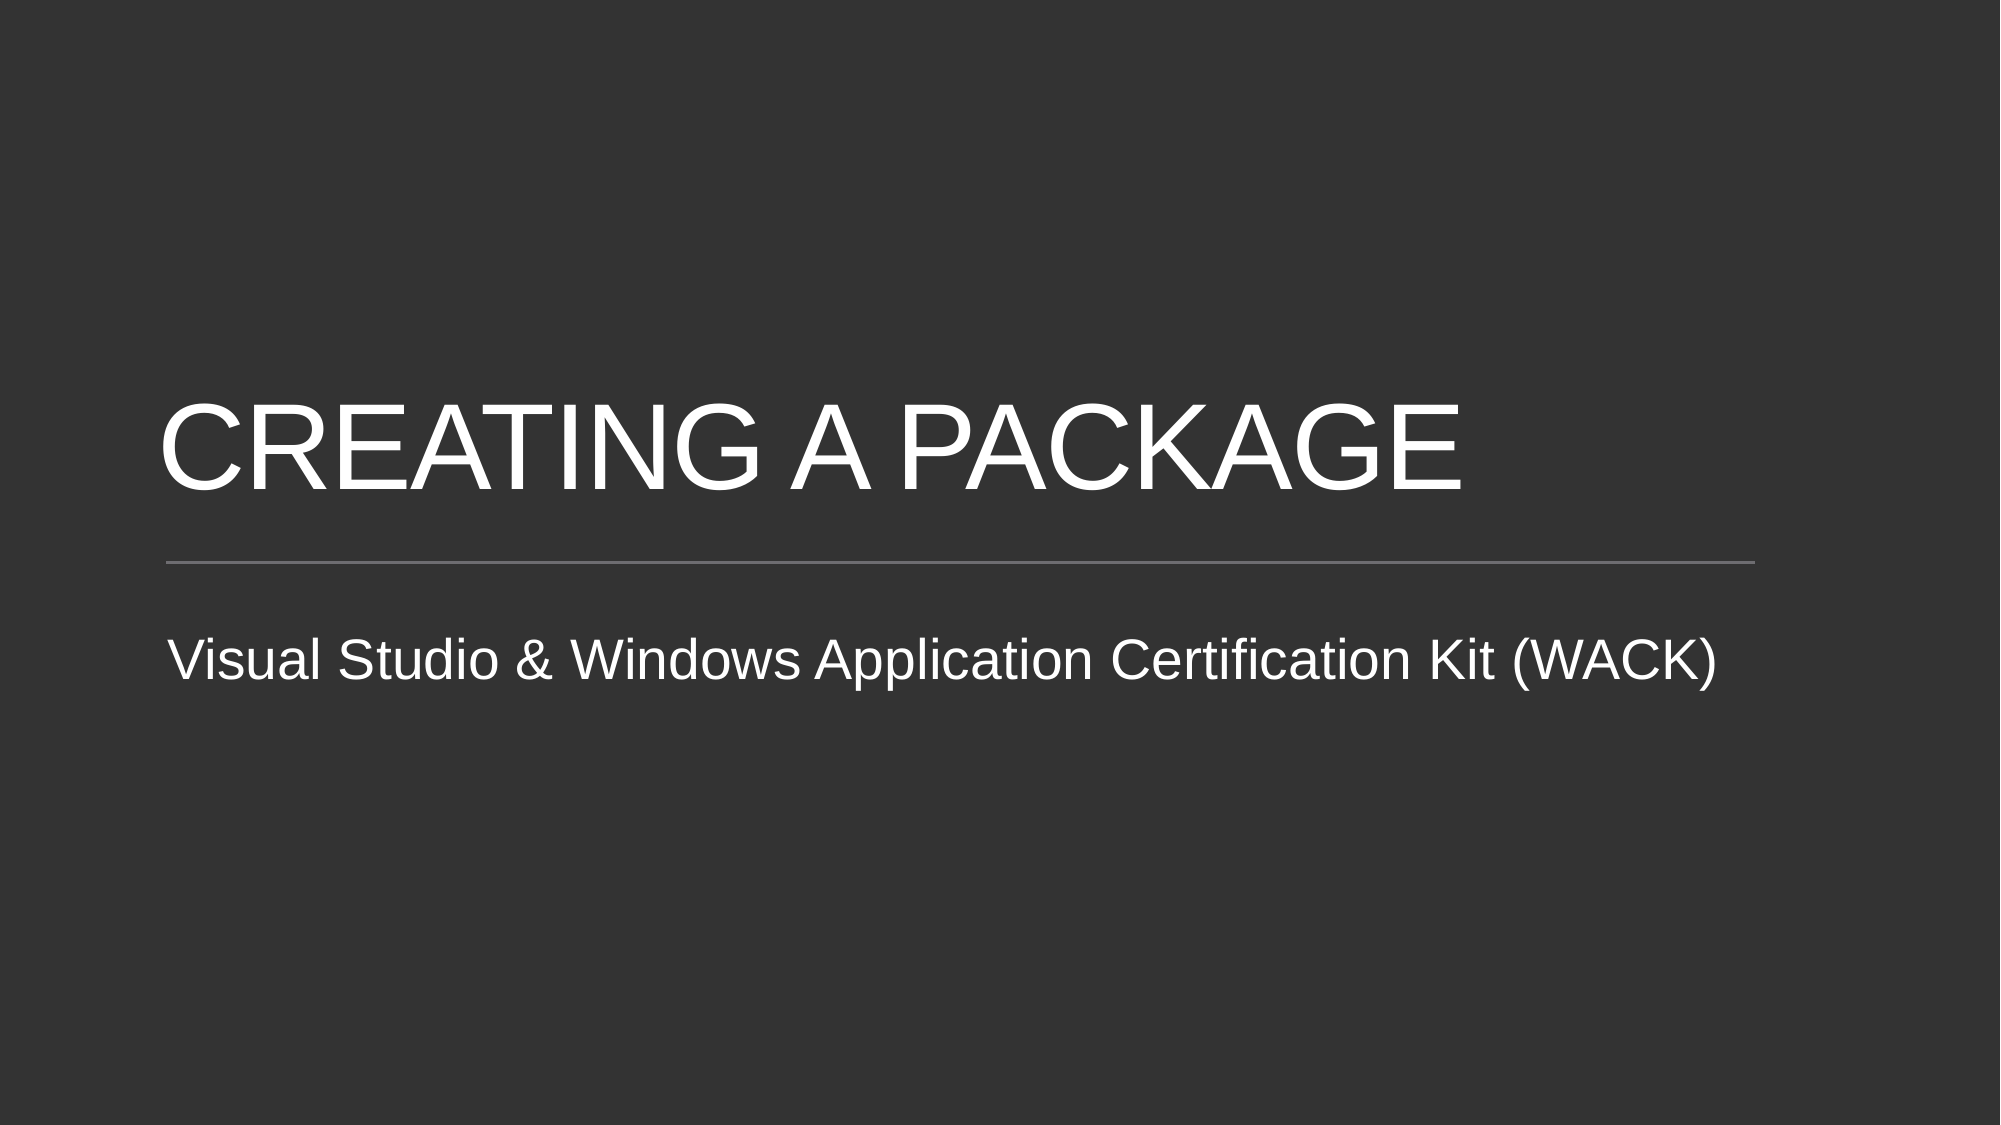

# CREATING A PACKAGE
Visual Studio & Windows Application Certification Kit (WACK)